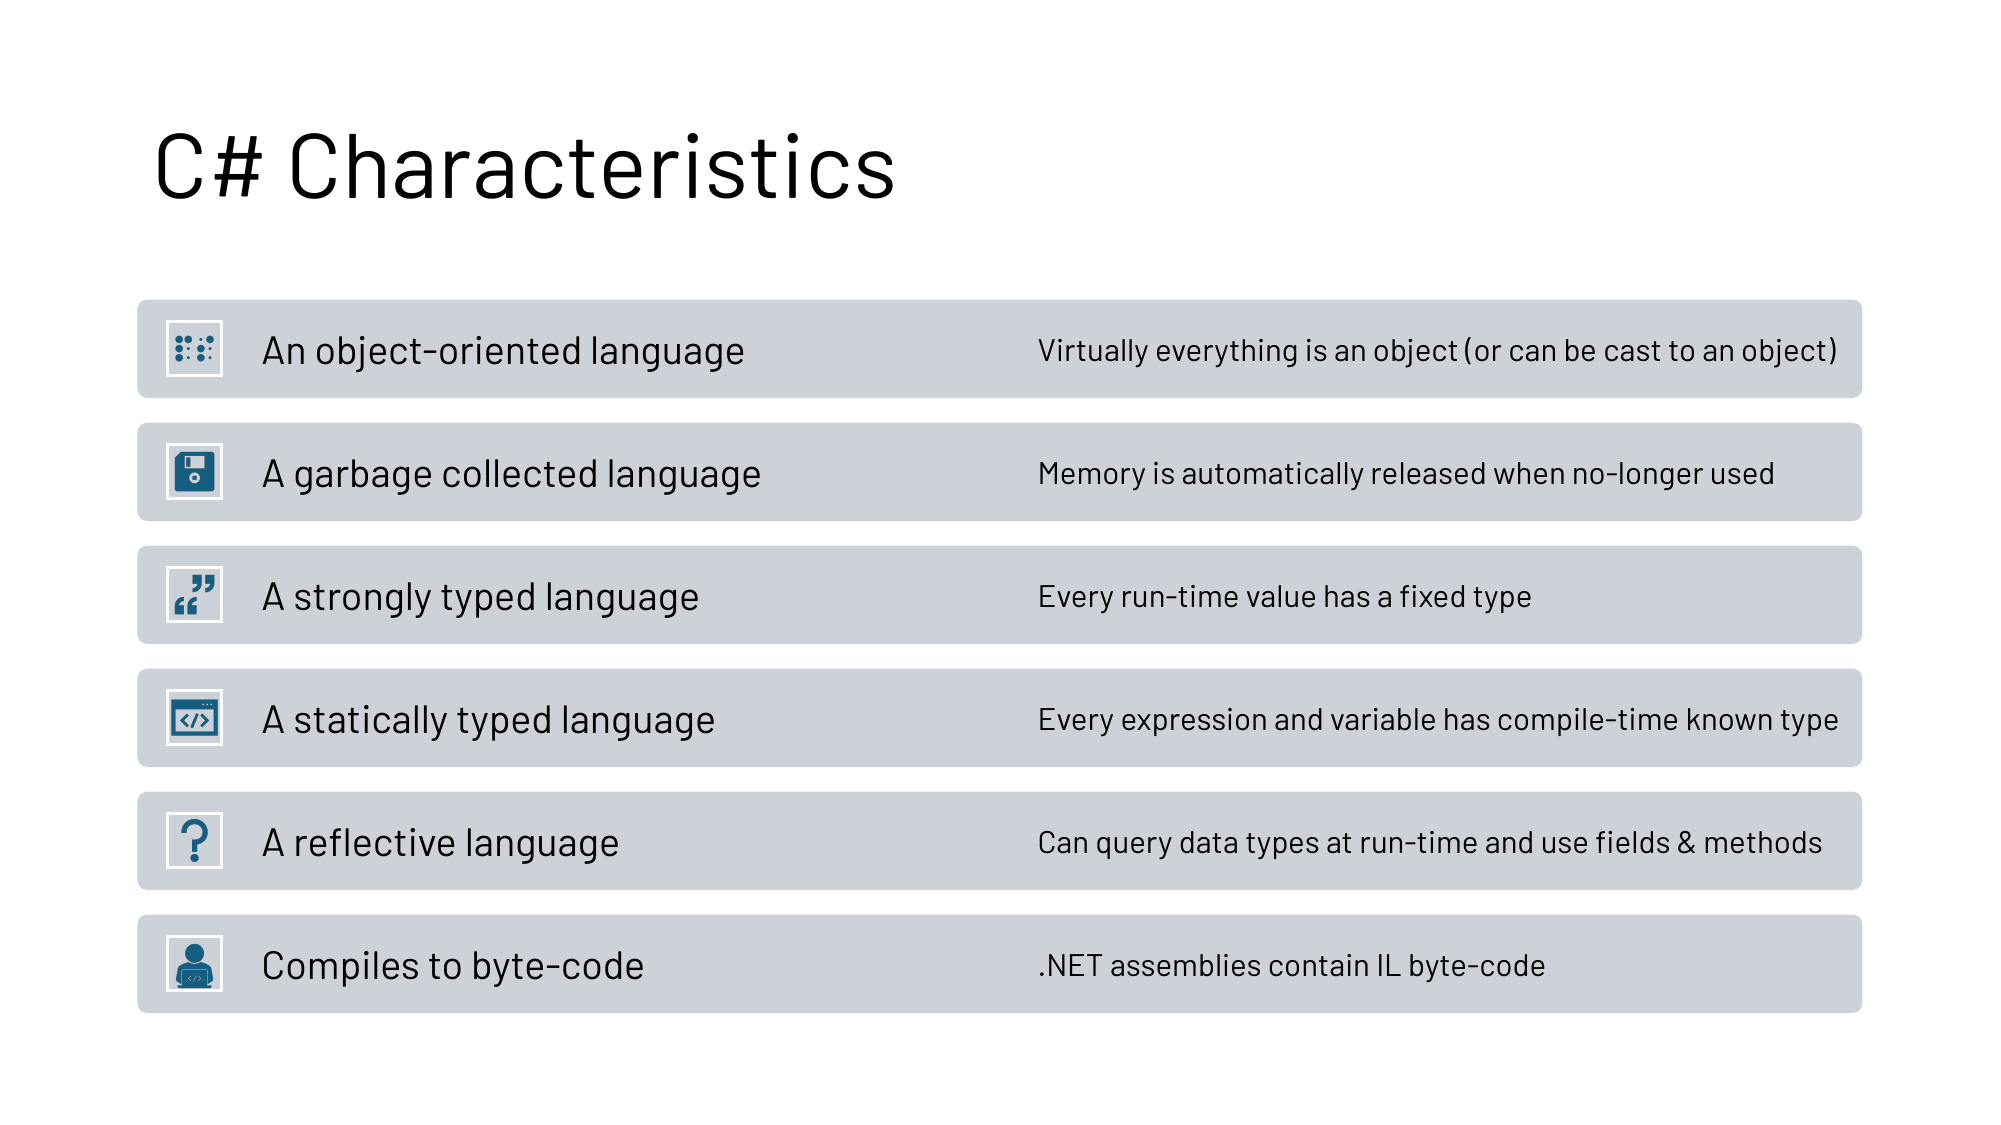

# C# Characteristics
An object-oriented language
Virtually everything is an object (or can be cast to an object)
A garbage collected language
Memory is automatically released when no-longer used
A strongly typed language
Every run-time value has a fixed type
A statically typed language
Every expression and variable has compile-time known type
A reflective language
Can query data types at run-time and use fields & methods
Compiles to byte-code
.NET assemblies contain IL byte-code